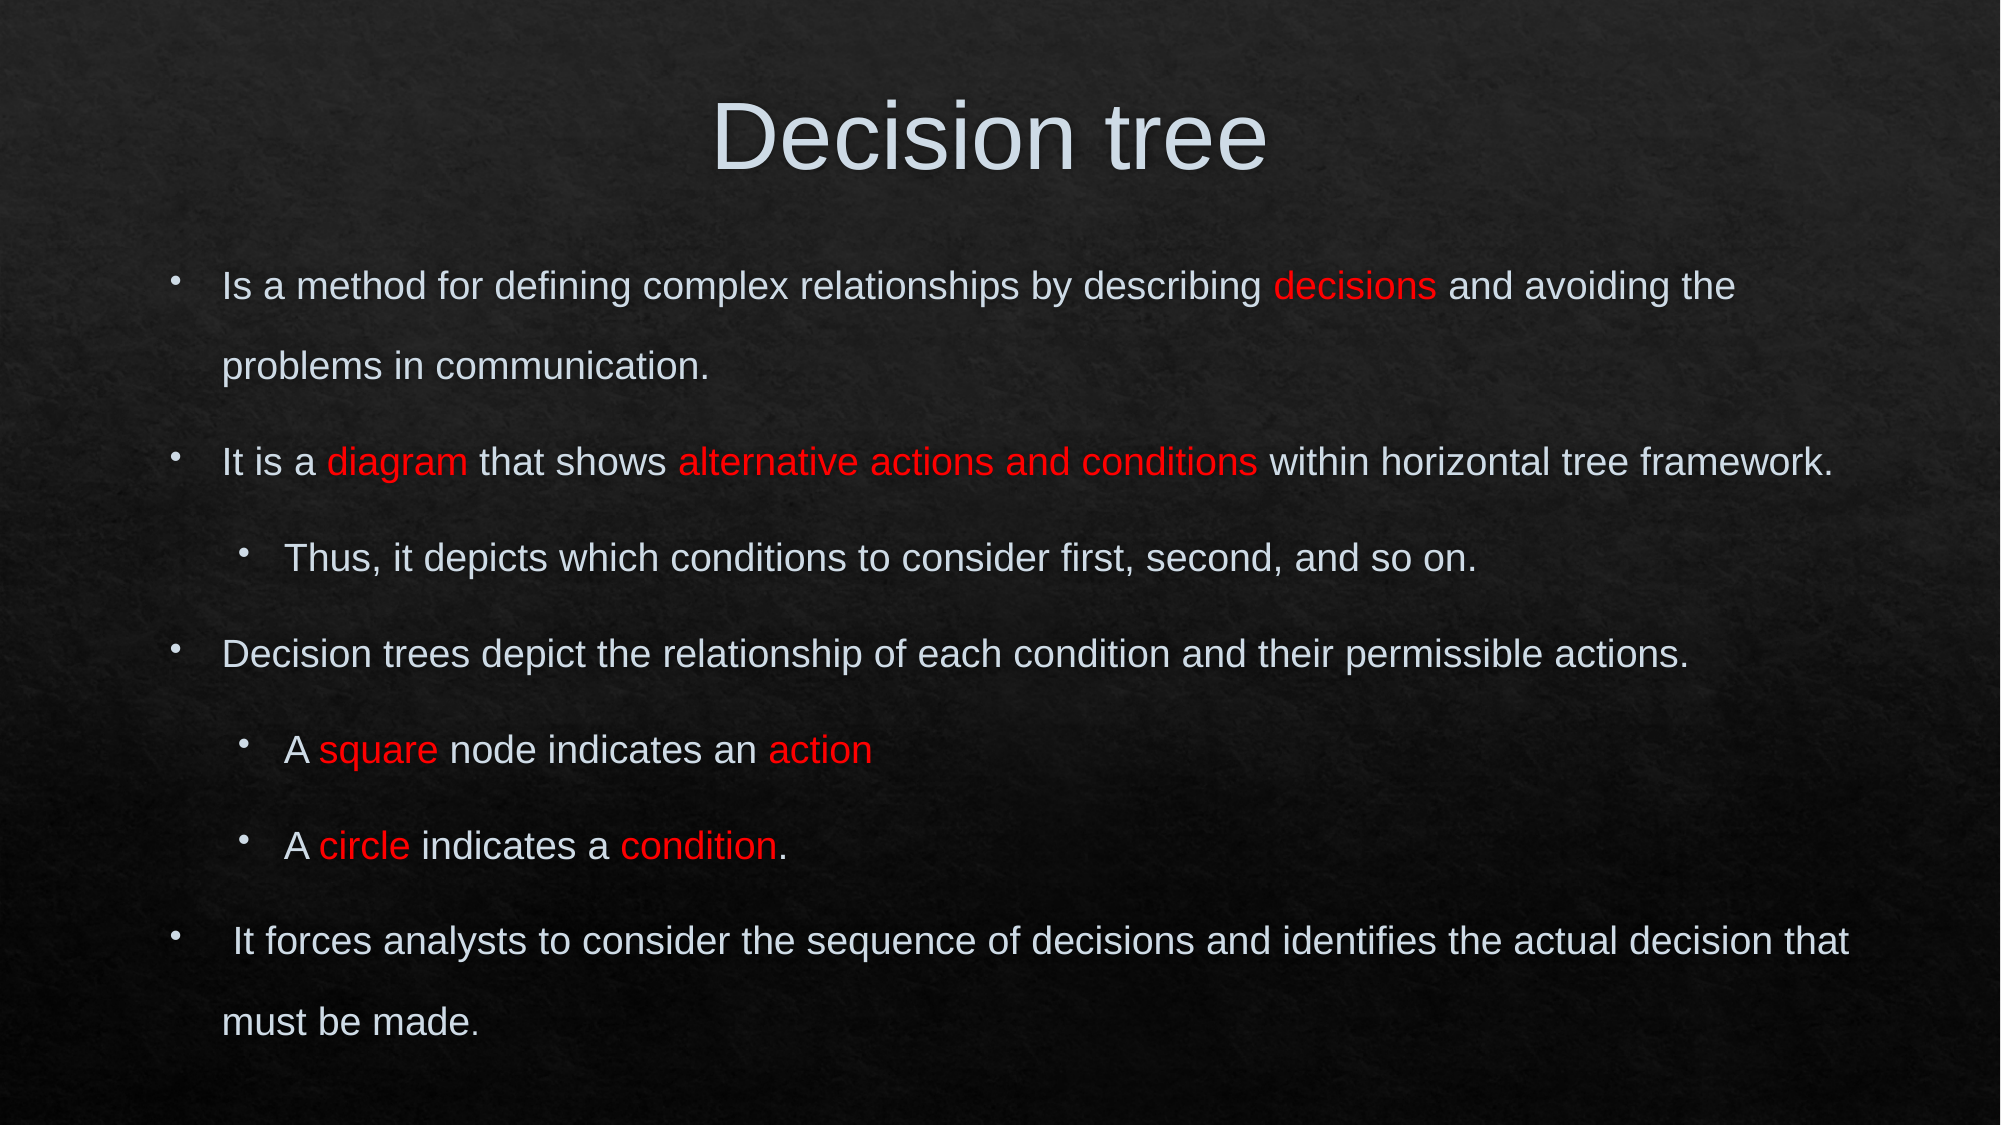

# Decision tree
Is a method for defining complex relationships by describing decisions and avoiding the problems in communication.
It is a diagram that shows alternative actions and conditions within horizontal tree framework.
Thus, it depicts which conditions to consider first, second, and so on.
Decision trees depict the relationship of each condition and their permissible actions.
A square node indicates an action
A circle indicates a condition.
 It forces analysts to consider the sequence of decisions and identifies the actual decision that must be made.